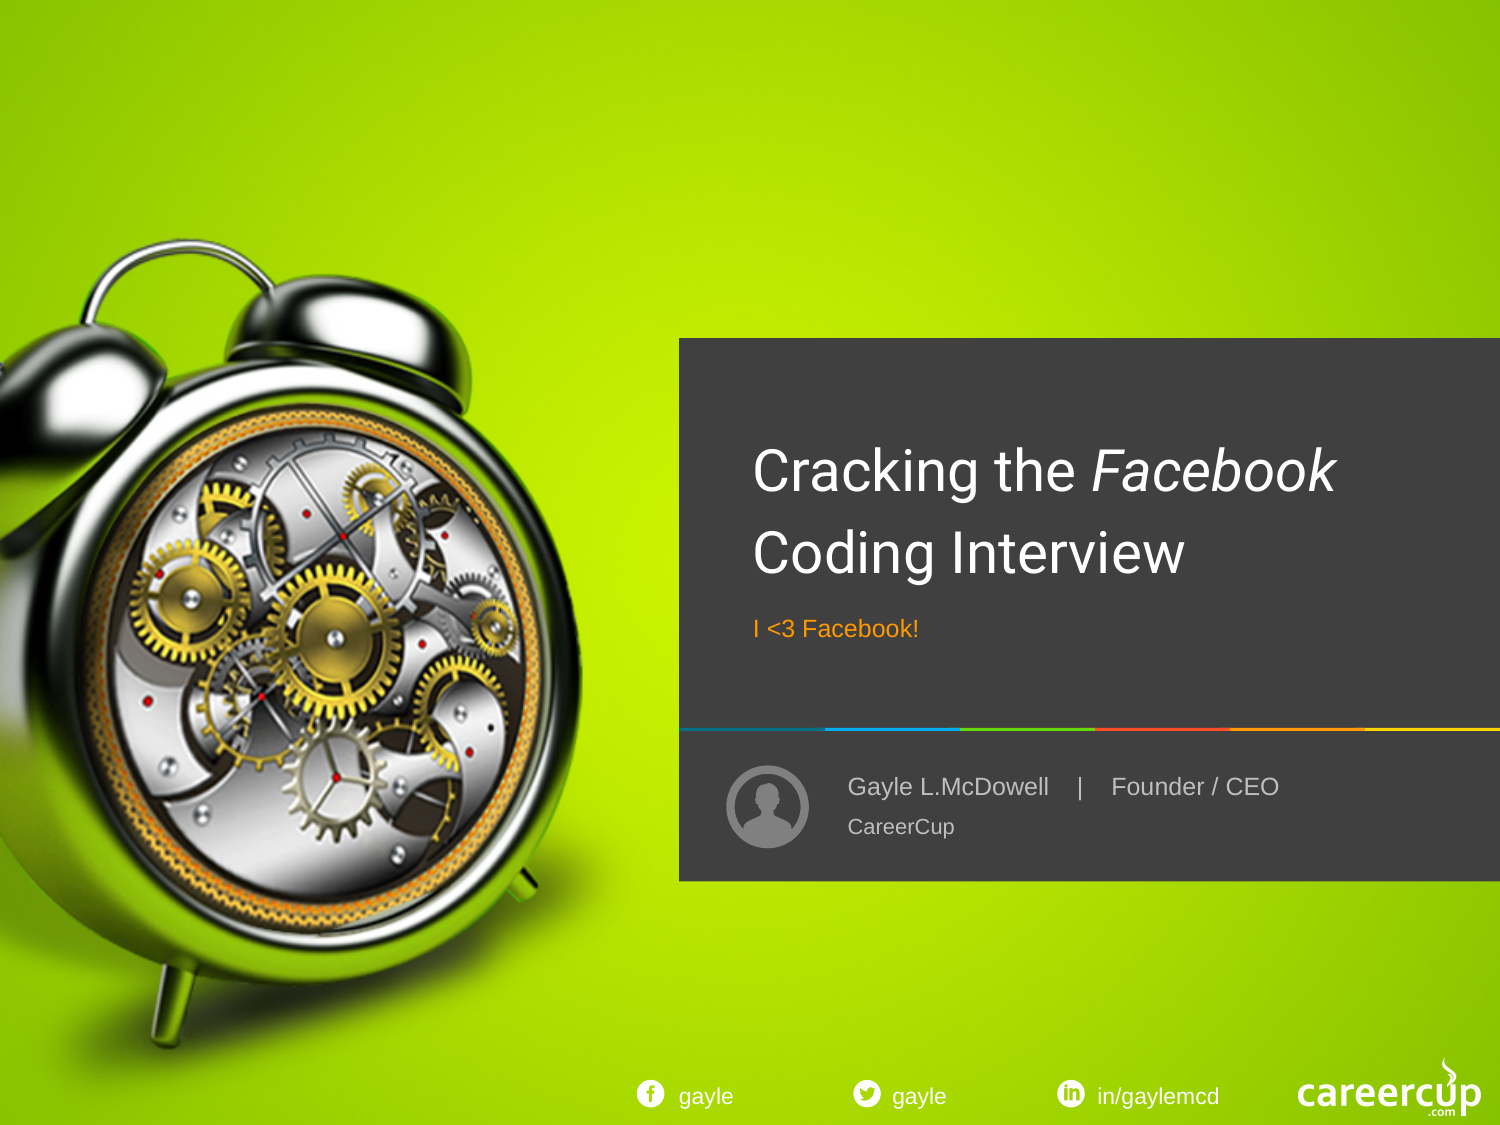

Cracking the Facebook
Coding Interview
I <3 Facebook!
CareerCup